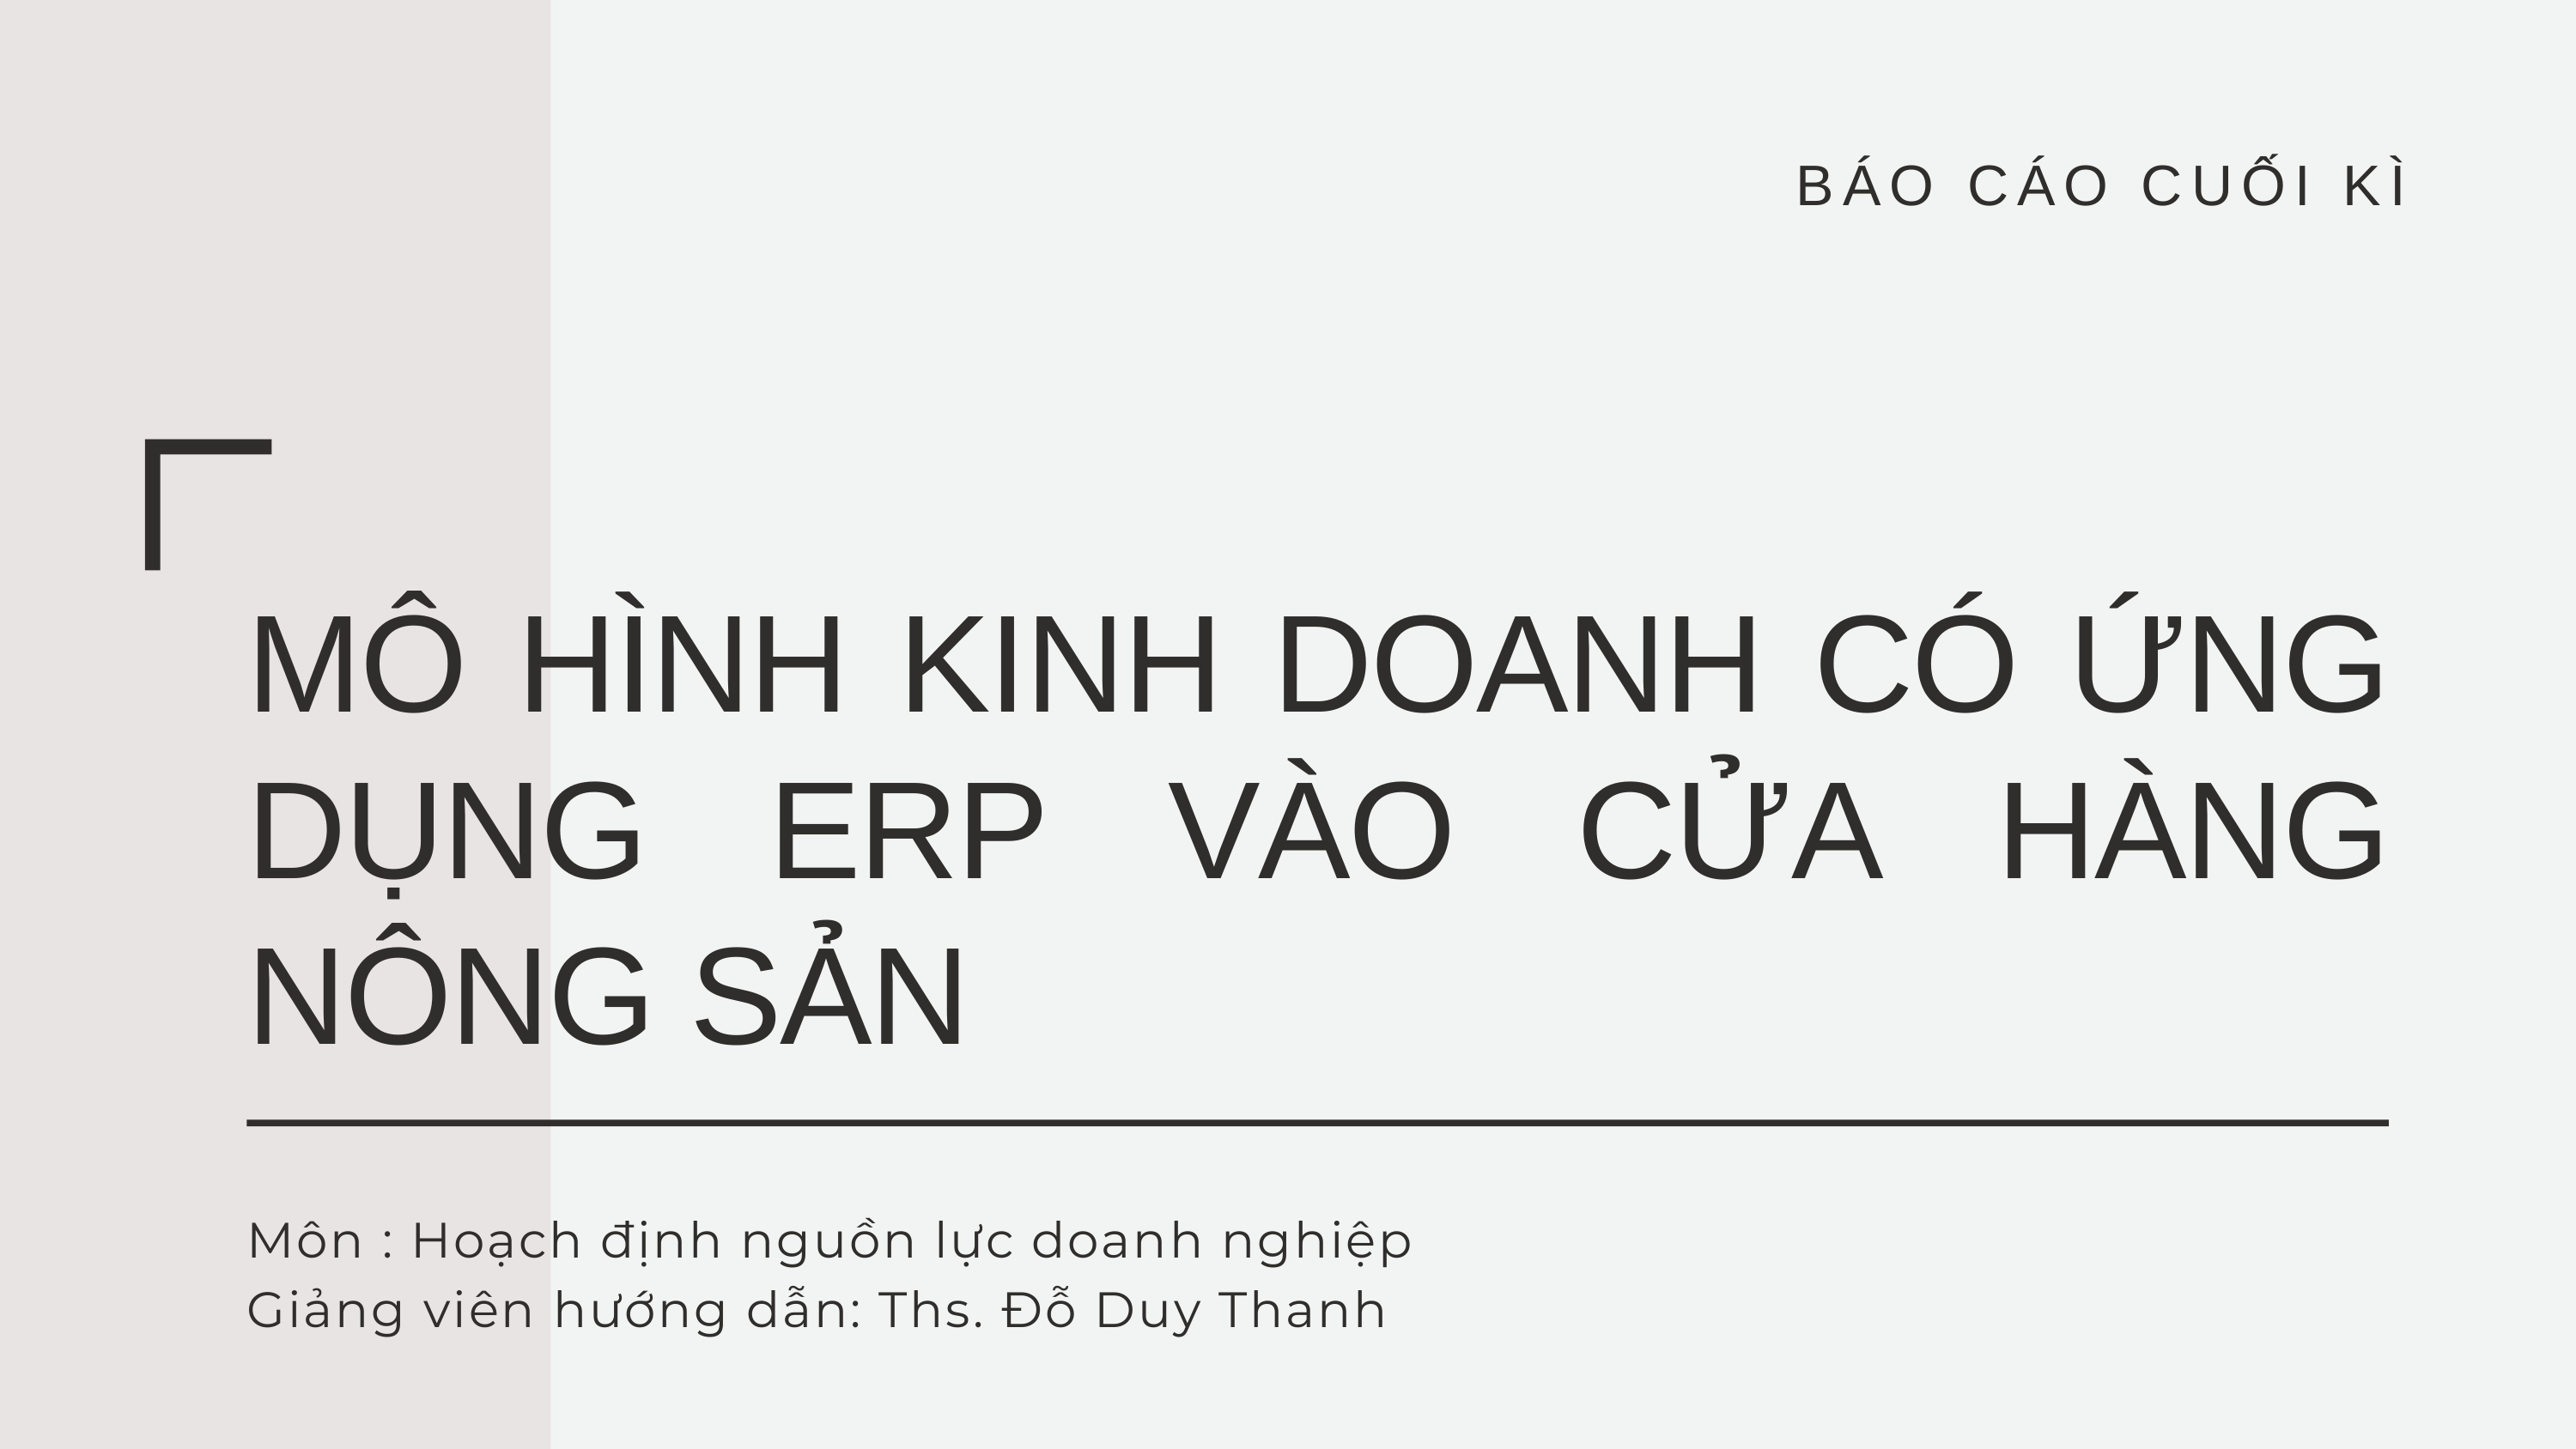

BÁO CÁO CUỐI KÌ

MÔ HÌNH KINH DOANH CÓ ỨNG DỤNG ERP VÀO CỬA HÀNG NÔNG SẢN

Môn : Hoạch định nguồn lực doanh nghiệp
Giảng viên hướng dẫn: Ths. Đỗ Duy Thanh